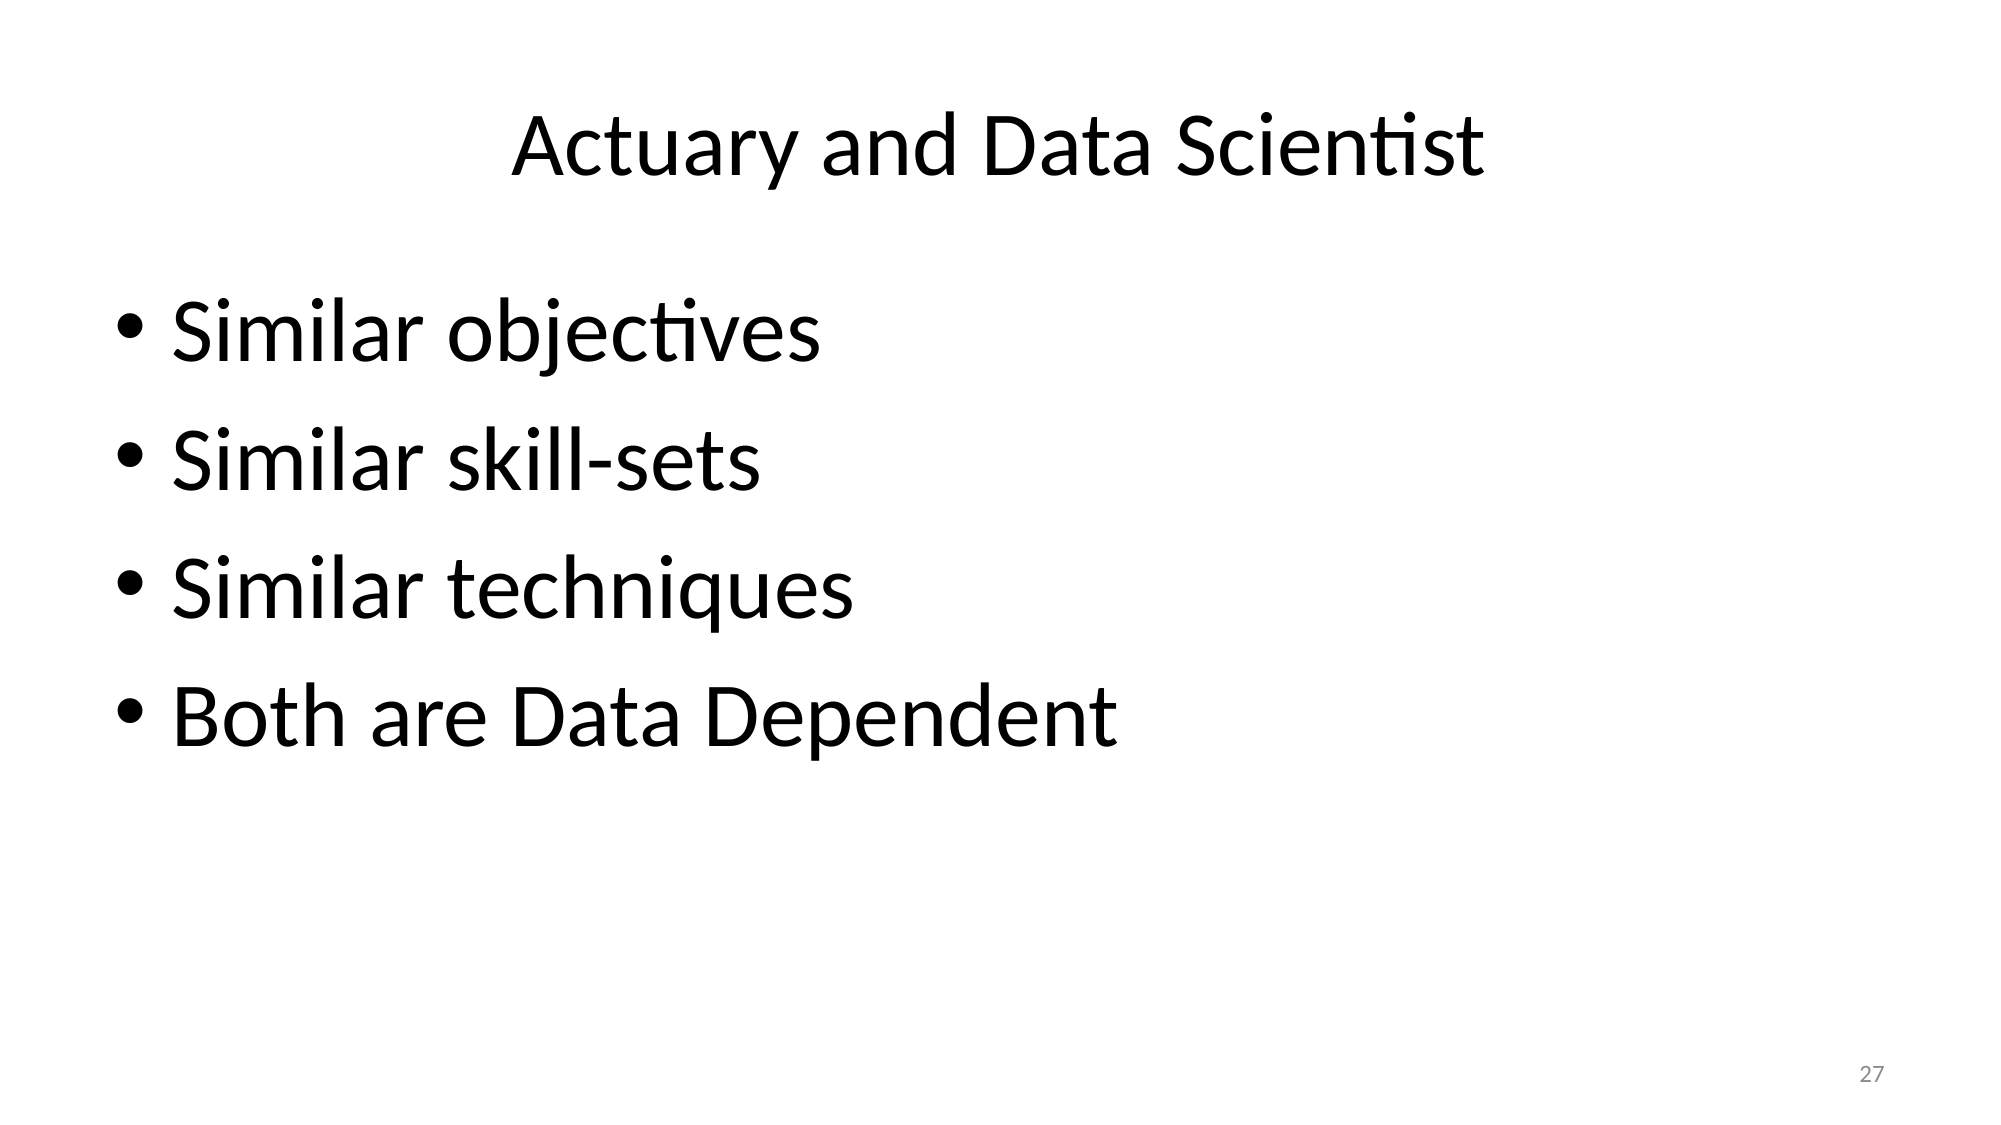

# Actuary and Data Scientist
Similar objectives
Similar skill-sets
Similar techniques
Both are Data Dependent

27